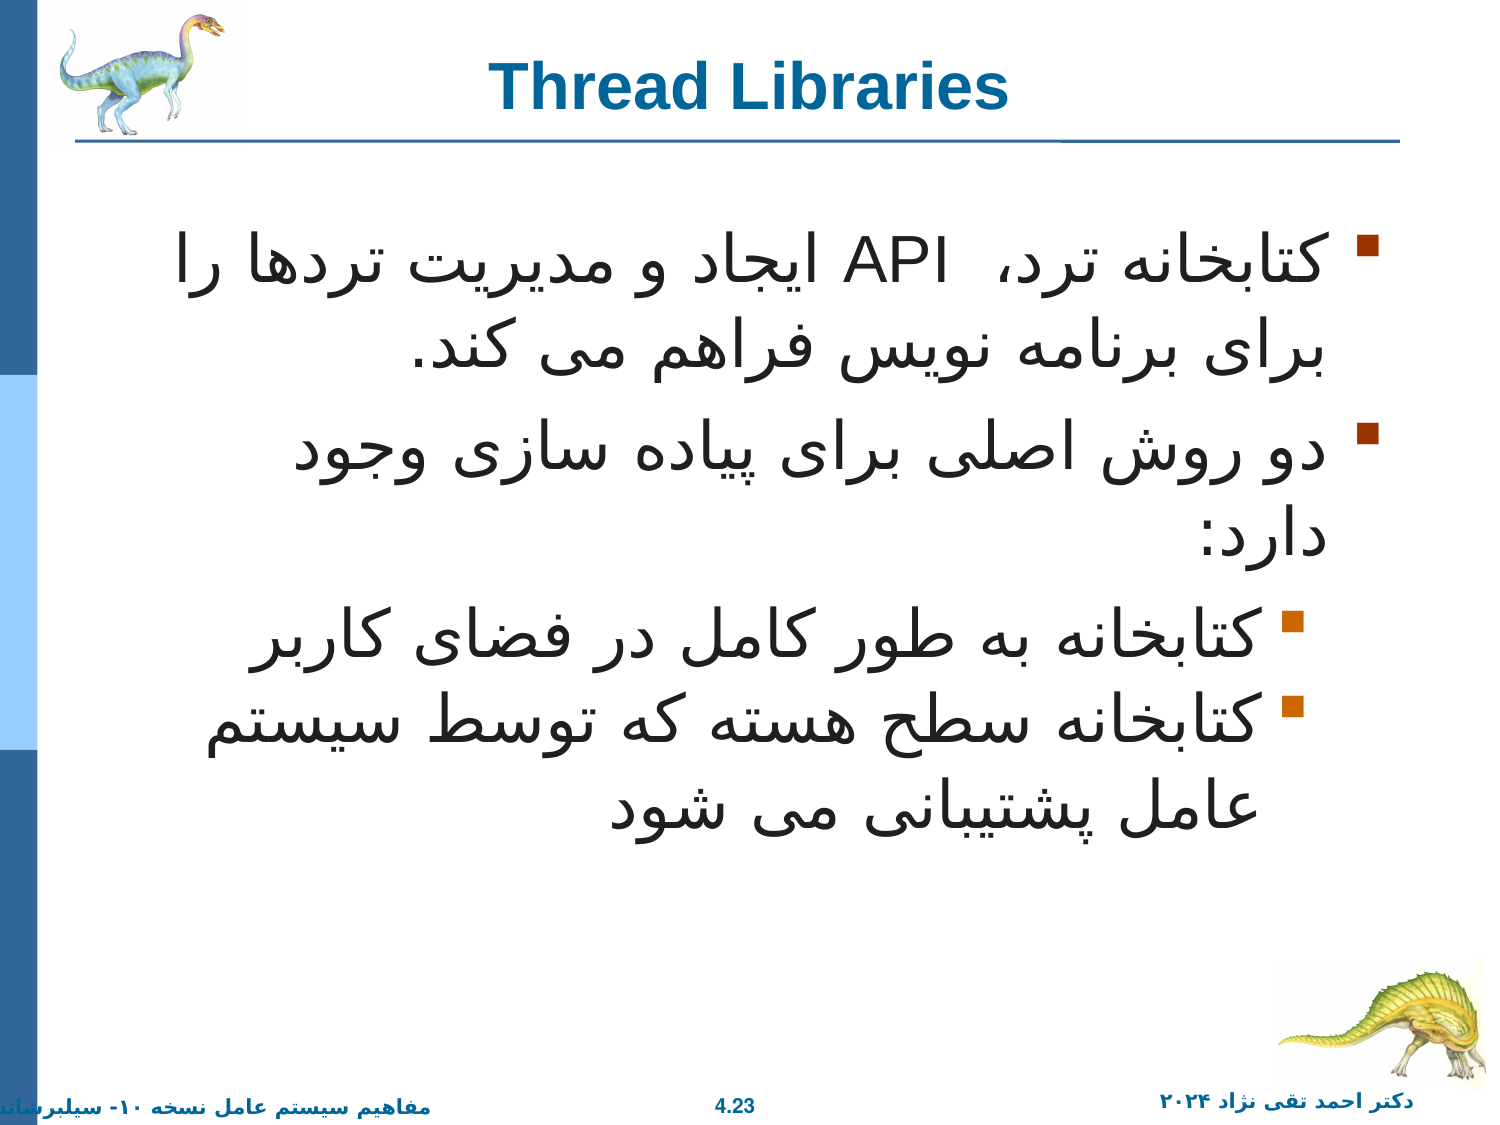

# Thread Libraries
کتابخانه ترد،  API ایجاد و مدیریت تردها را برای برنامه نویس فراهم می کند.
دو روش اصلی برای پیاده سازی وجود دارد:
کتابخانه به طور کامل در فضای کاربر
کتابخانه سطح هسته که توسط سیستم عامل پشتیبانی می شود